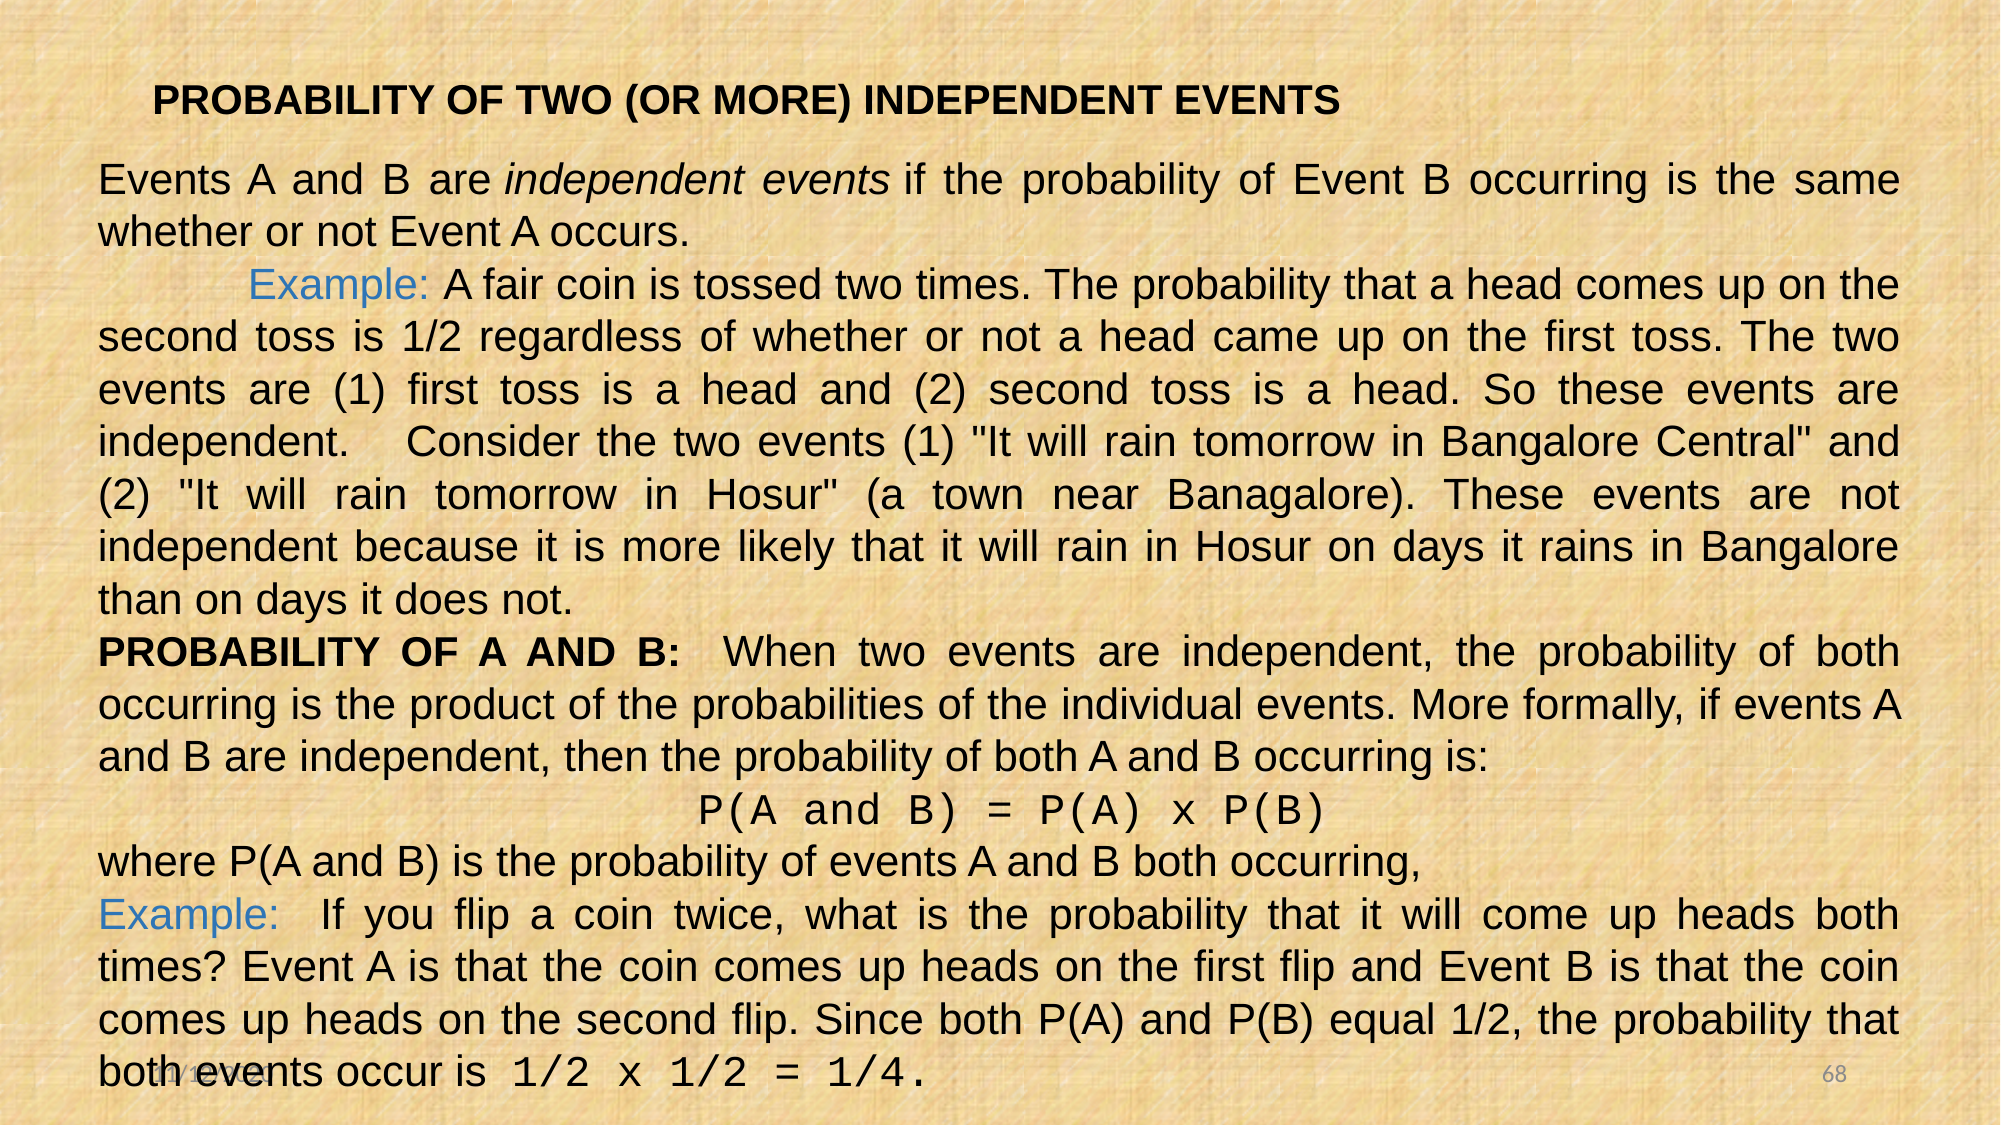

# Probability of Two (or more) Independent Events
Events A and B are independent events if the probability of Event B occurring is the same whether or not Event A occurs.
	Example: A fair coin is tossed two times. The probability that a head comes up on the second toss is 1/2 regardless of whether or not a head came up on the first toss. The two events are (1) first toss is a head and (2) second toss is a head. So these events are independent.  	Consider the two events (1) "It will rain tomorrow in Bangalore Central" and (2) "It will rain tomorrow in Hosur" (a town near Banagalore). These events are not independent because it is more likely that it will rain in Hosur on days it rains in Bangalore than on days it does not.
Probability of A and B:  When two events are independent, the probability of both occurring is the product of the probabilities of the individual events. More formally, if events A and B are independent, then the probability of both A and B occurring is:
				P(A and B) = P(A) x P(B)
where P(A and B) is the probability of events A and B both occurring,
Example:  If you flip a coin twice, what is the probability that it will come up heads both times? Event A is that the coin comes up heads on the first flip and Event B is that the coin comes up heads on the second flip. Since both P(A) and P(B) equal 1/2, the probability that both events occur is  1/2 x 1/2 = 1/4.
11/12/2020
68